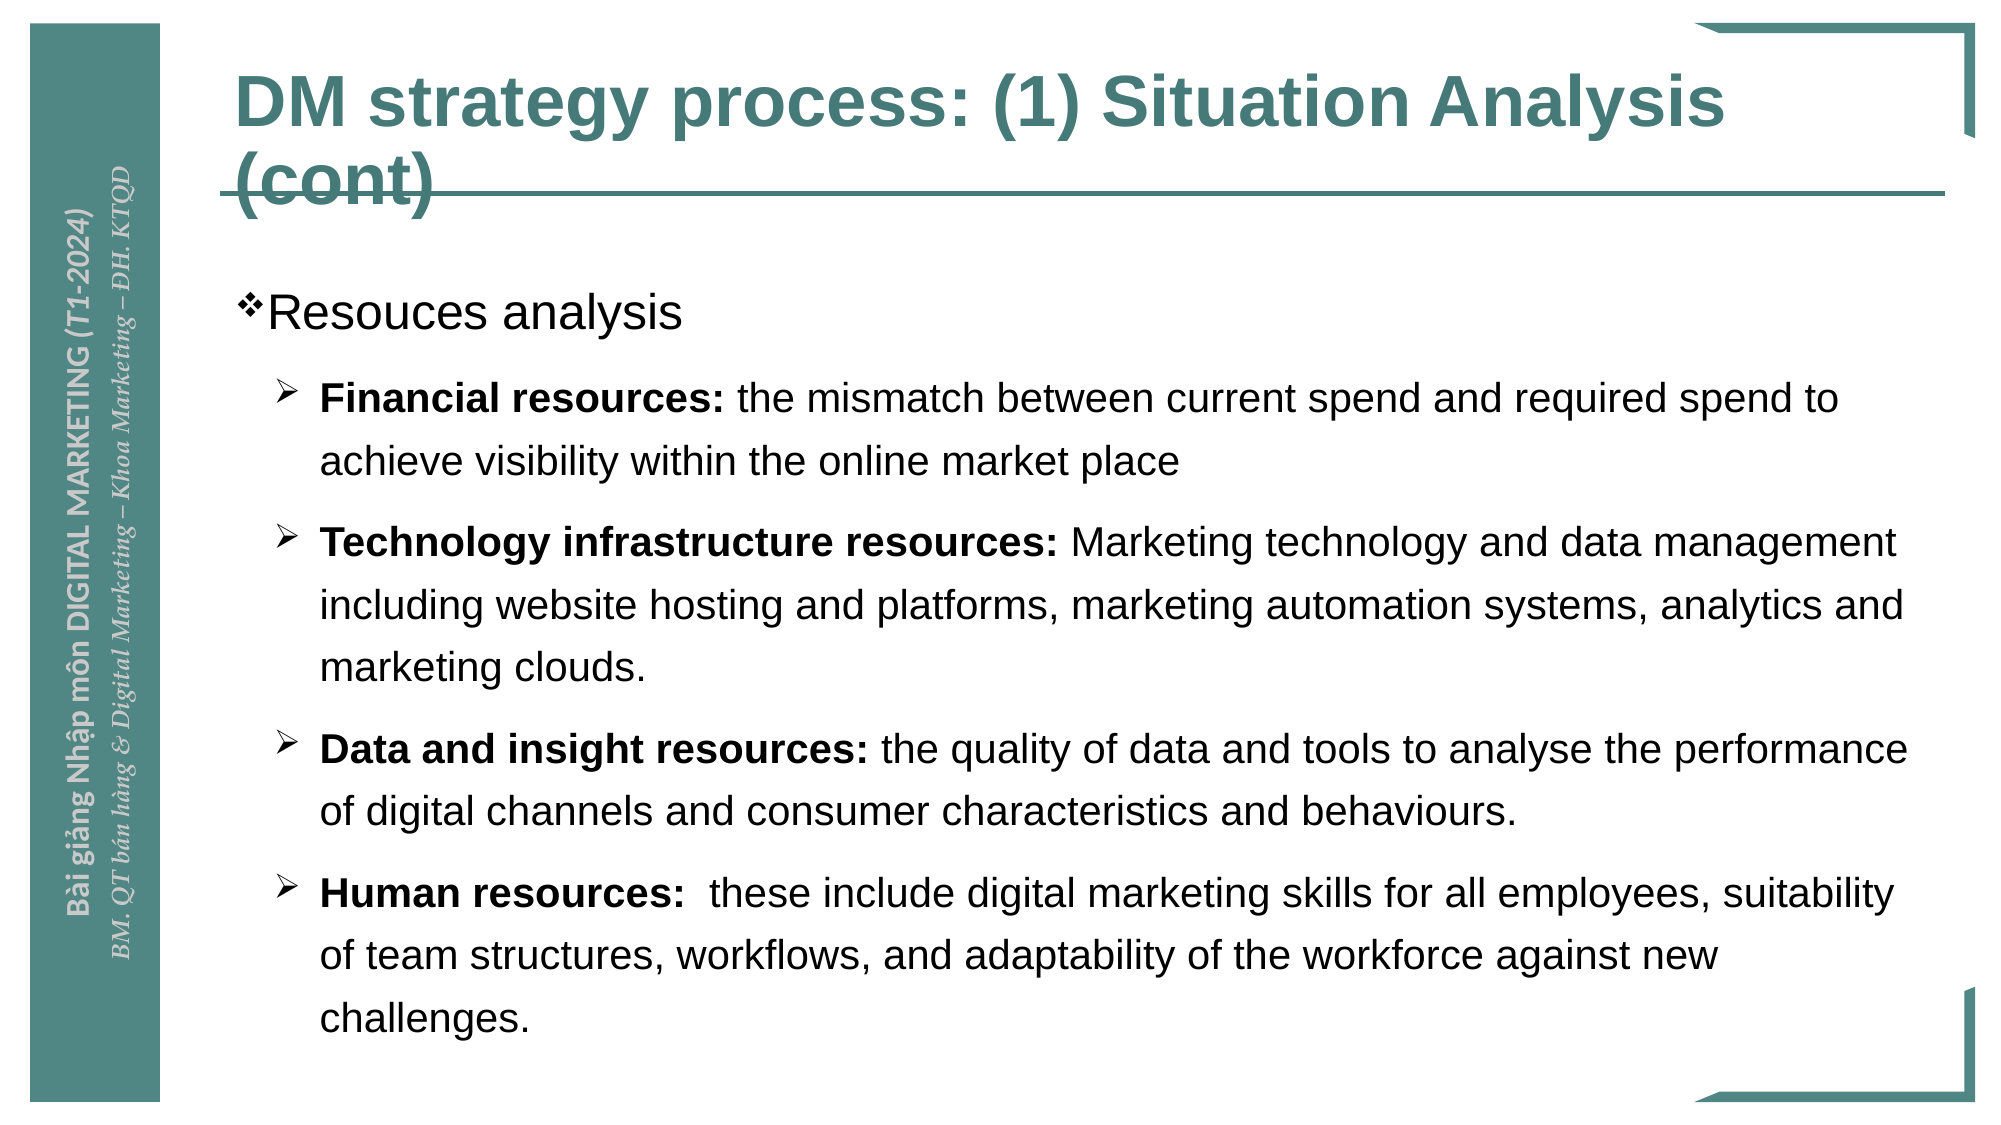

# DM strategy process: (1) Situation Analysis (cont)
Resouces analysis
Financial resources: the mismatch between current spend and required spend to achieve visibility within the online market place
Technology infrastructure resources: Marketing technology and data management including website hosting and platforms, marketing automation systems, analytics and marketing clouds.
Data and insight resources: the quality of data and tools to analyse the performance of digital channels and consumer characteristics and behaviours.
Human resources:  these include digital marketing skills for all employees, suitability of team structures, workflows, and adaptability of the workforce against new challenges.